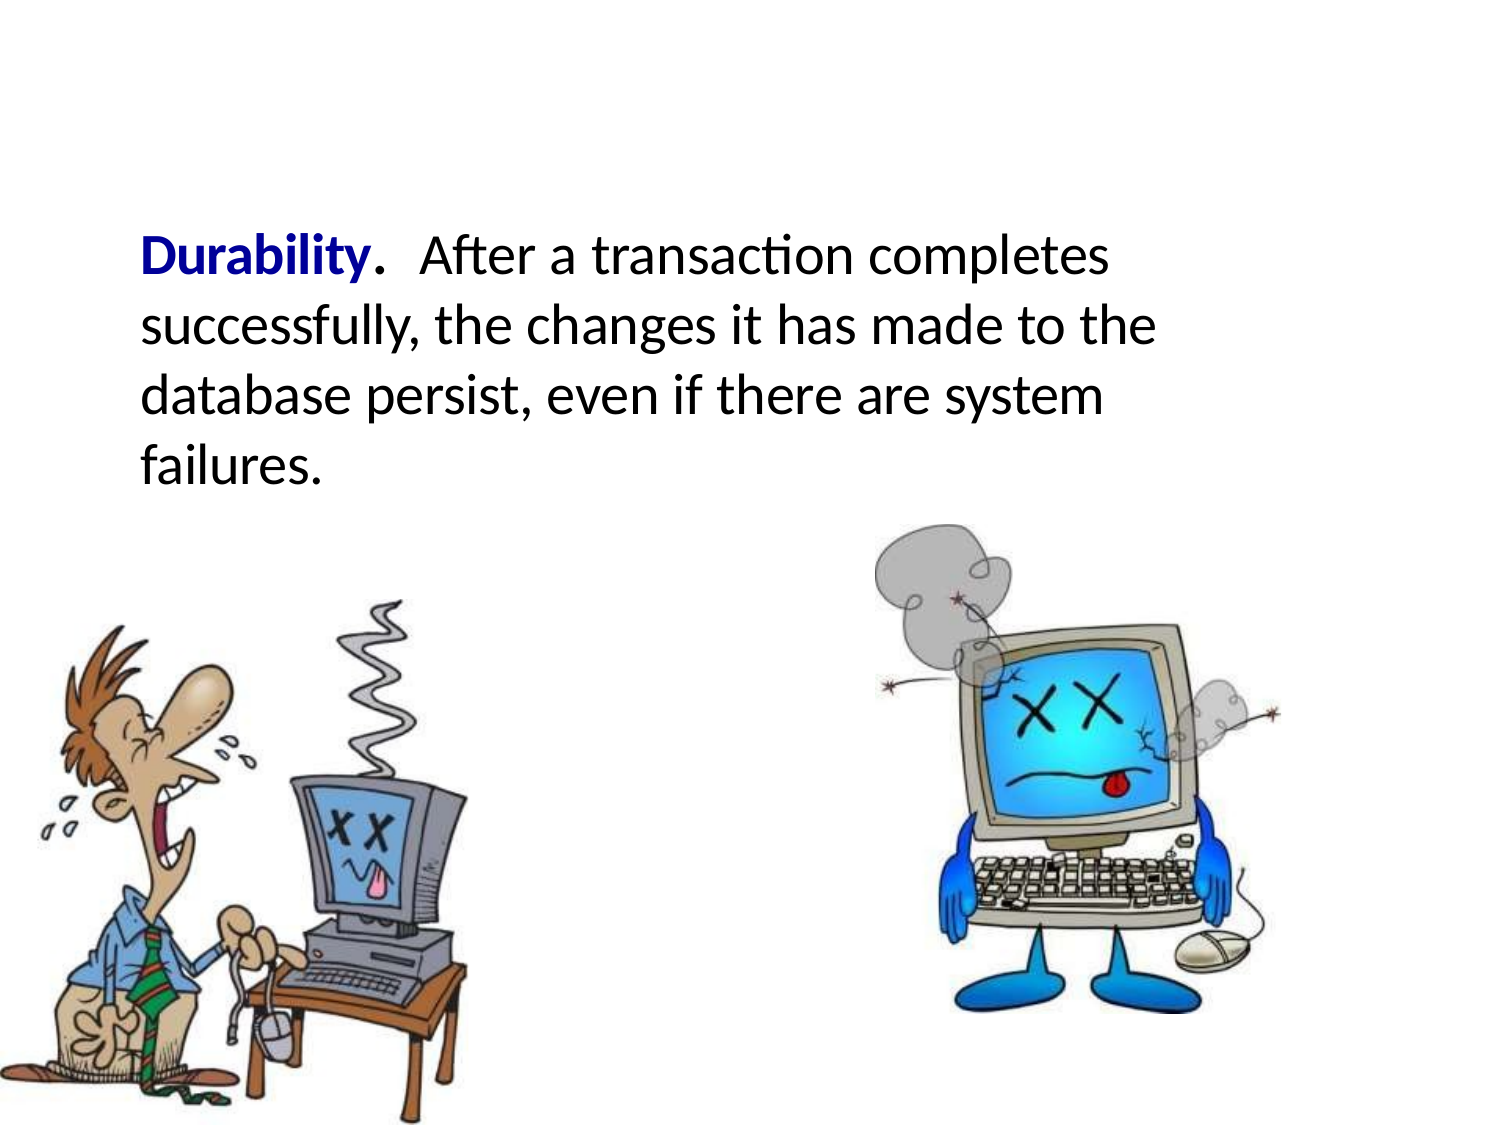

# Durability.	After a transaction completes  successfully, the changes it has made to the  database persist, even if there are system  failures.